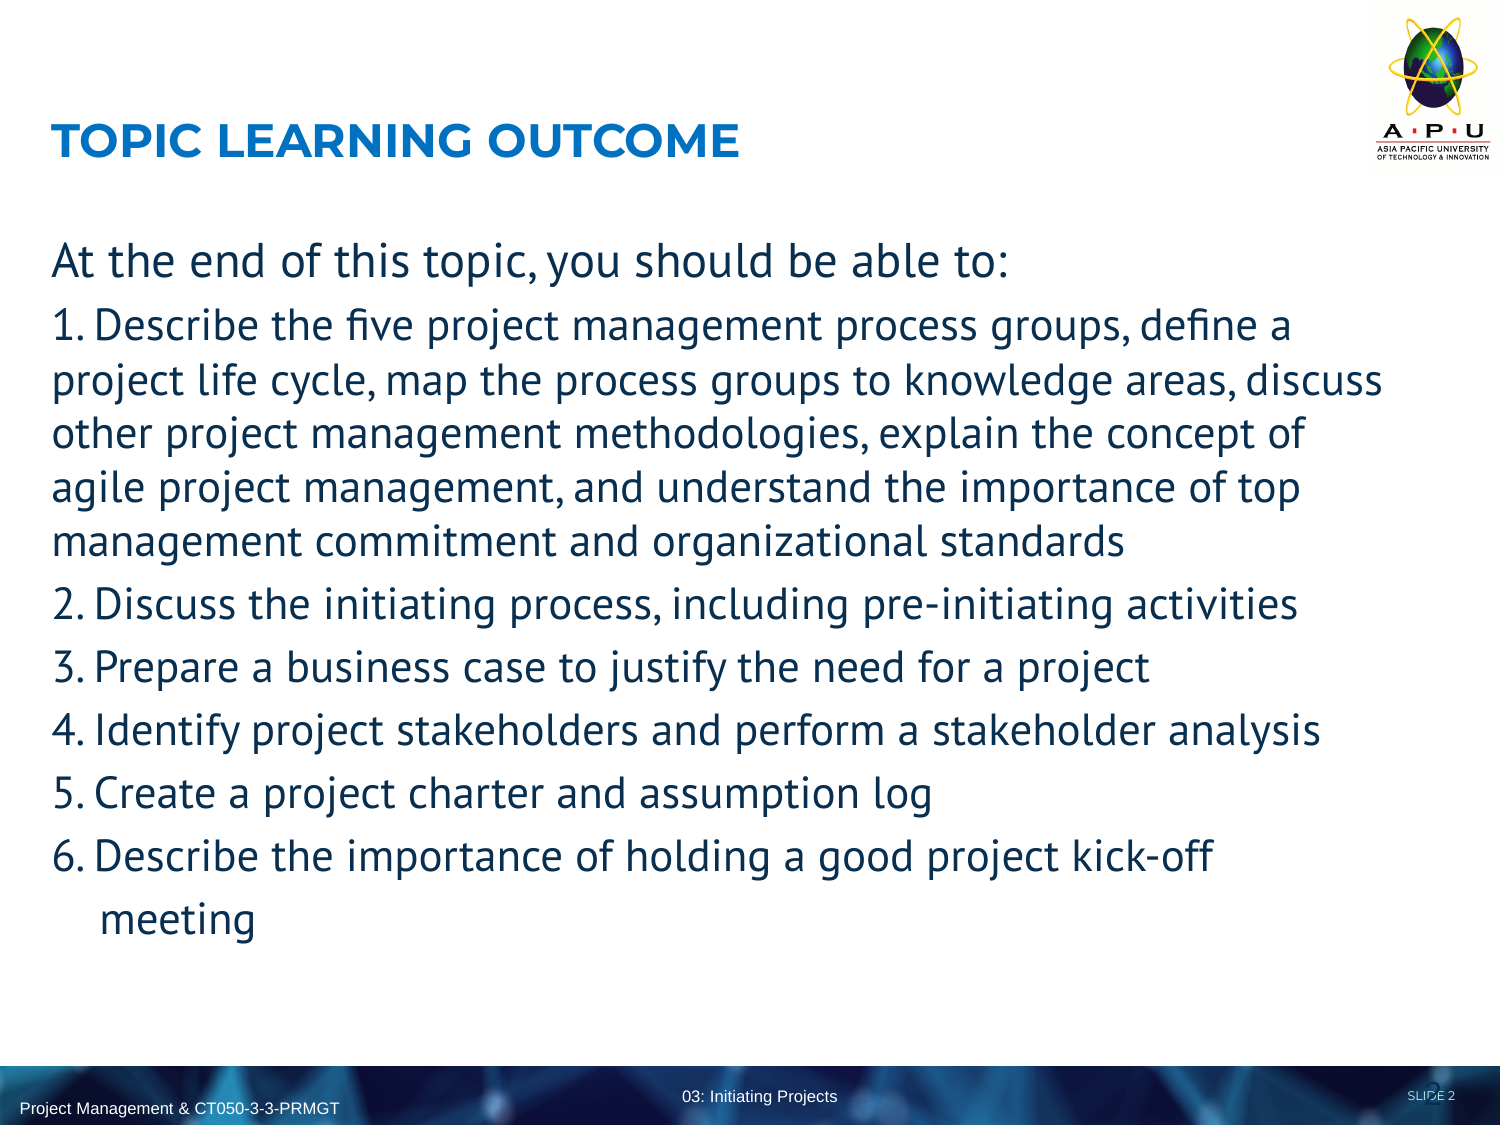

# TOPIC LEARNING OUTCOME
At the end of this topic, you should be able to:
1. Describe the five project management process groups, define a project life cycle, map the process groups to knowledge areas, discuss other project management methodologies, explain the concept of agile project management, and understand the importance of top management commitment and organizational standards
2. Discuss the initiating process, including pre-initiating activities
3. Prepare a business case to justify the need for a project
4. Identify project stakeholders and perform a stakeholder analysis
5. Create a project charter and assumption log
6. Describe the importance of holding a good project kick-off
    meeting
2